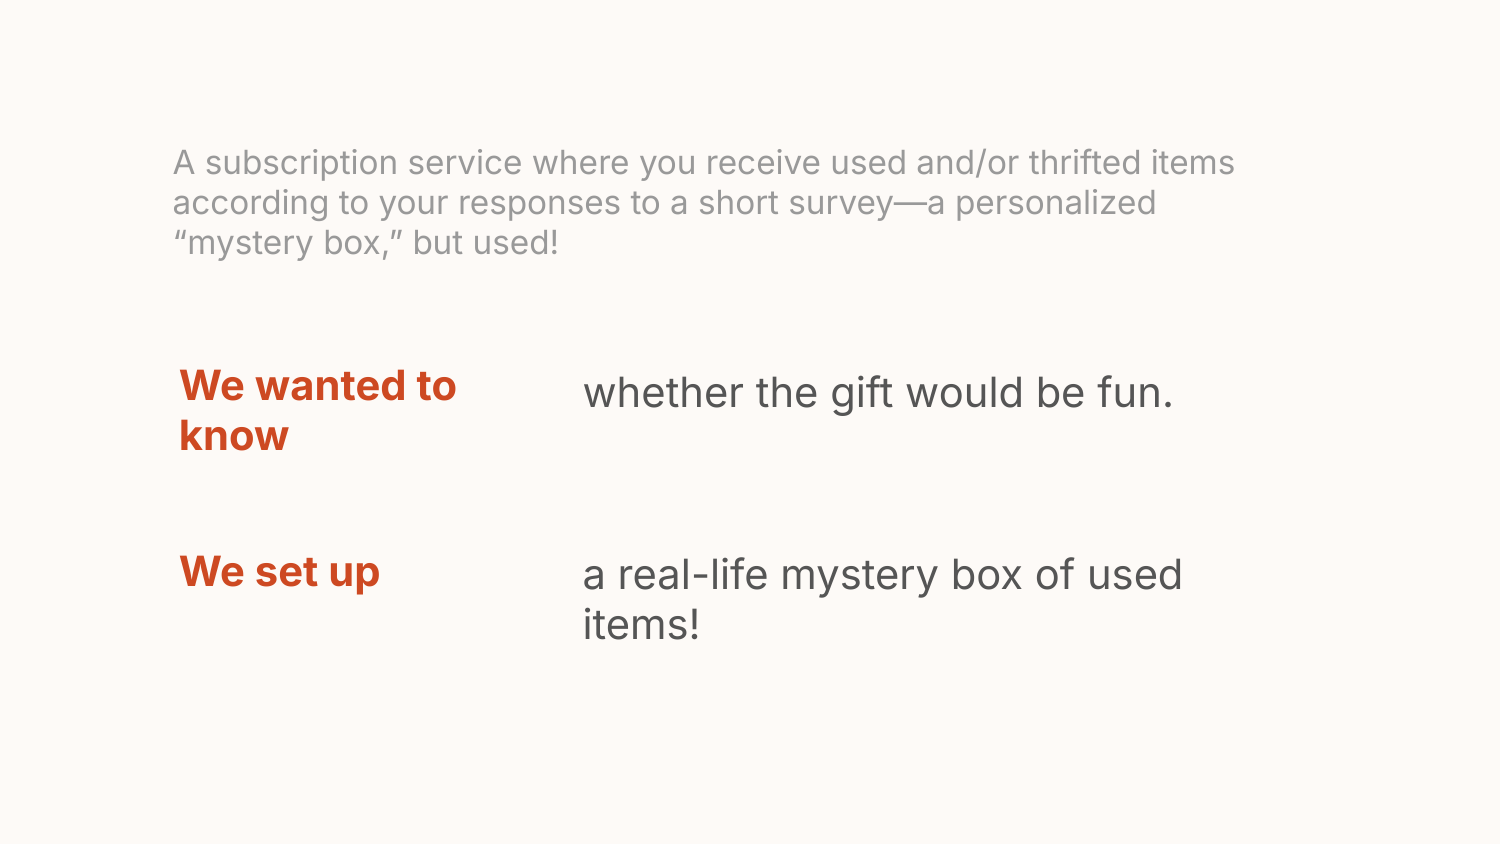

# A subscription service where you receive used and/or thrifted items according to your responses to a short survey—a personalized “mystery box,” but used!

We wanted to know
whether the gift would be fun.
a real-life mystery box of used items!
We set up